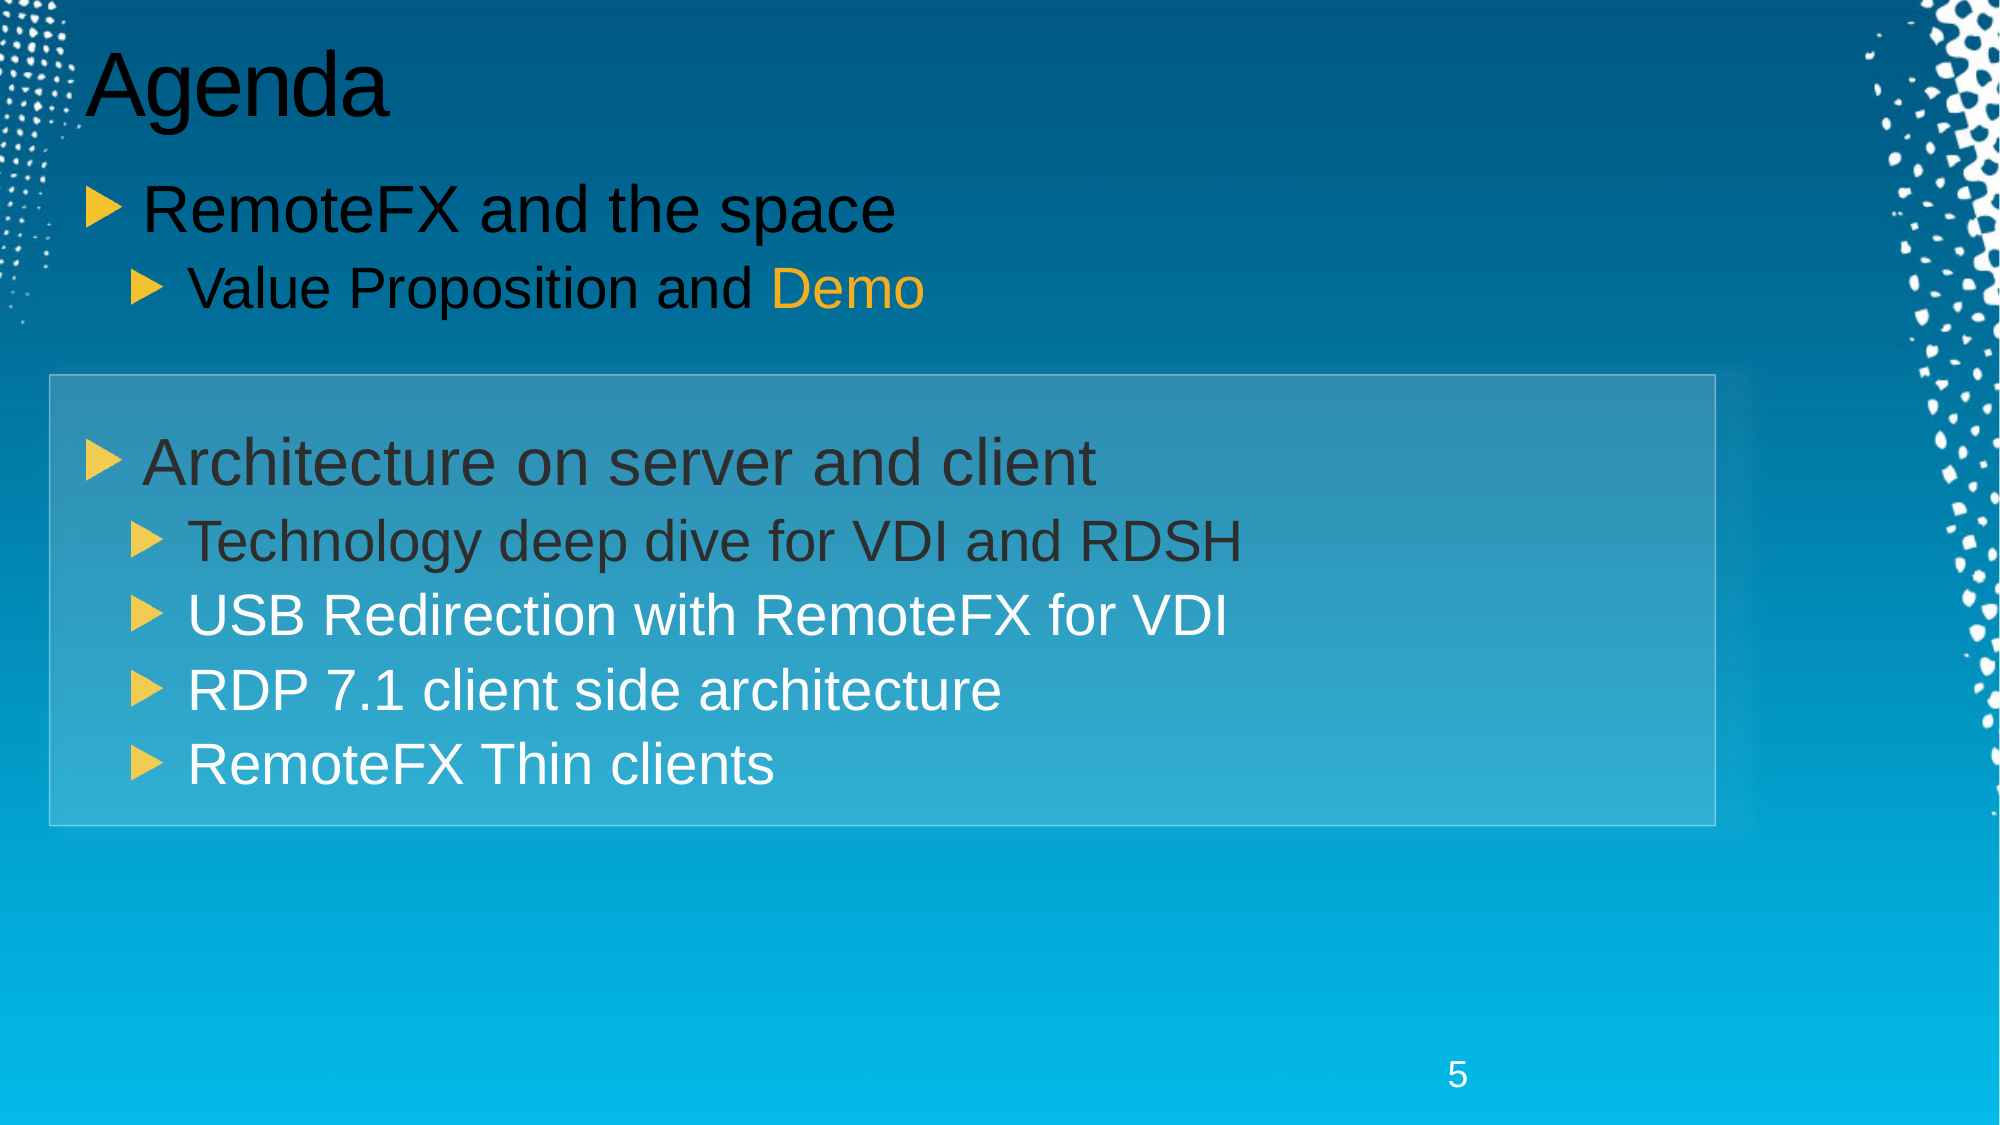

# Agenda
RemoteFX and the space
Value Proposition and Demo

Architecture on server and client
Technology deep dive for VDI and RDSH
USB Redirection with RemoteFX for VDI
RDP 7.1 client side architecture
RemoteFX Thin clients

5